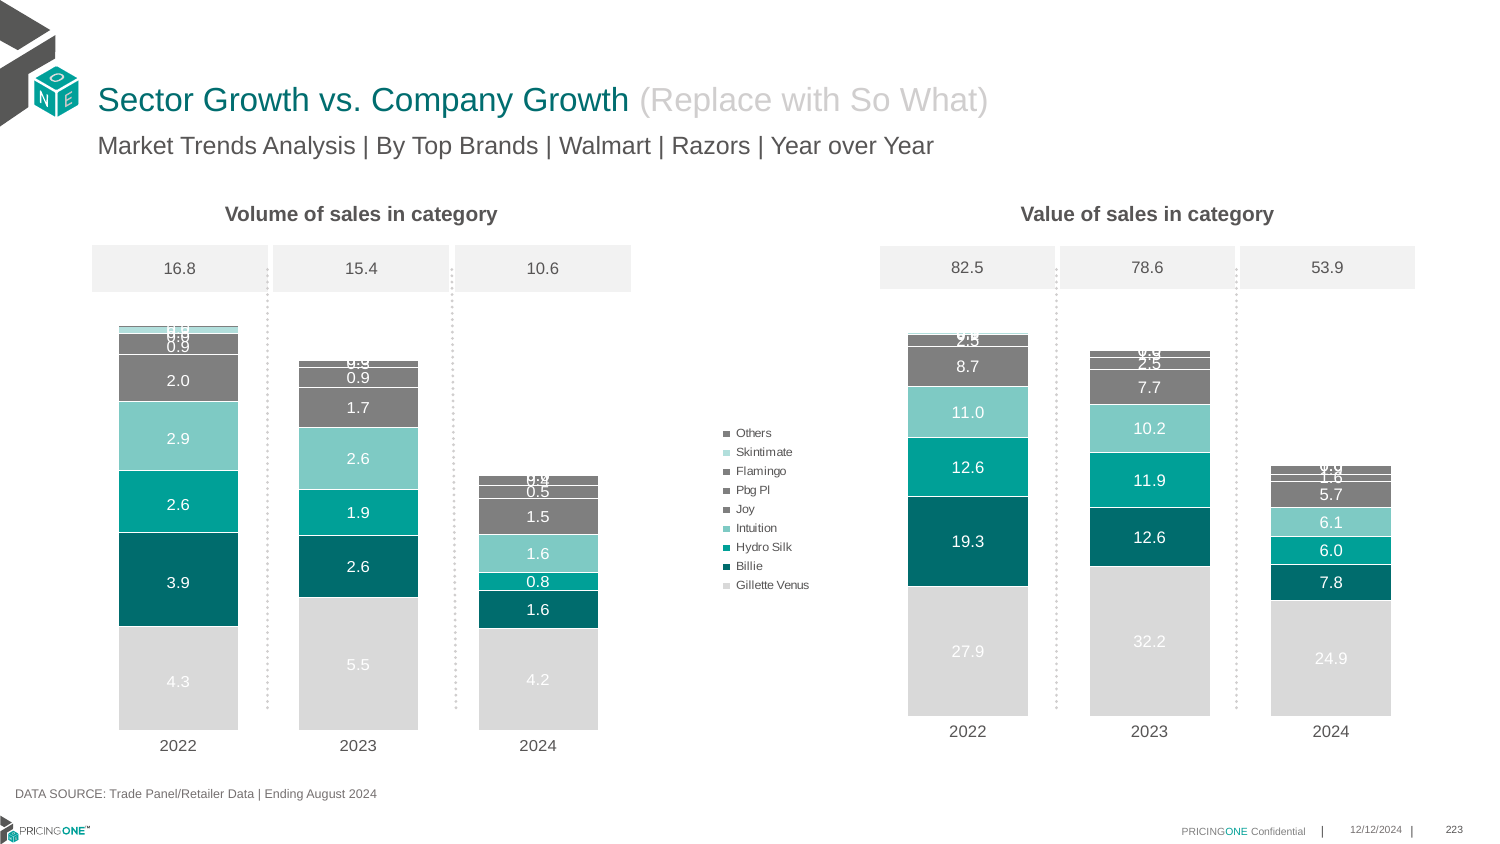

# Sector Growth vs. Company Growth (Replace with So What)
Market Trends Analysis | By Top Brands | Walmart | Razors | Year over Year
| Value of sales in category |  |  |
| --- | --- | --- |
| 82.5 | 78.6 | 53.9 |
| Volume of sales in category |  |  |
| --- | --- | --- |
| 16.8 | 15.4 | 10.6 |

### Chart

| Category | Gillette Venus | Billie | Hydro Silk | Intuition | Joy | Pbg Pl | Flamingo | Skintimate | Others |
|---|---|---|---|---|---|---|---|---|---|
| 2022 | 27.857808 | 19.339582 | 12.596615 | 10.959304 | 8.746343 | 2.468451 | 0.080262 | 0.477053 | 0.000713 |
| 2023 | 32.214789 | 12.602193 | 11.905552 | 10.216243 | 7.654053 | 2.472179 | 1.508961 | 0.015435 | 0.000284 |
| 2024 | 24.854585 | 7.79111 | 5.961123 | 6.146504 | 5.70541 | 1.577796 | 1.900403 | 0.004504 | 0.000277 |

### Chart

| Category | Gillette Venus | Billie | Hydro Silk | Intuition | Joy | Pbg Pl | Flamingo | Skintimate | Others |
|---|---|---|---|---|---|---|---|---|---|
| 2022 | 4.3381 | 3.885273 | 2.558477 | 2.886473 | 1.954583 | 0.865919 | 0.016264 | 0.305157 | 0.000663 |
| 2023 | 5.519817 | 2.565063 | 1.926374 | 2.561723 | 1.66231 | 0.860112 | 0.292698 | 0.00456 | 0.000251 |
| 2024 | 4.247078 | 1.571272 | 0.757167 | 1.560412 | 1.497547 | 0.548861 | 0.420076 | 0.001078 | 0.000241 |
DATA SOURCE: Trade Panel/Retailer Data | Ending August 2024

12/12/2024
223